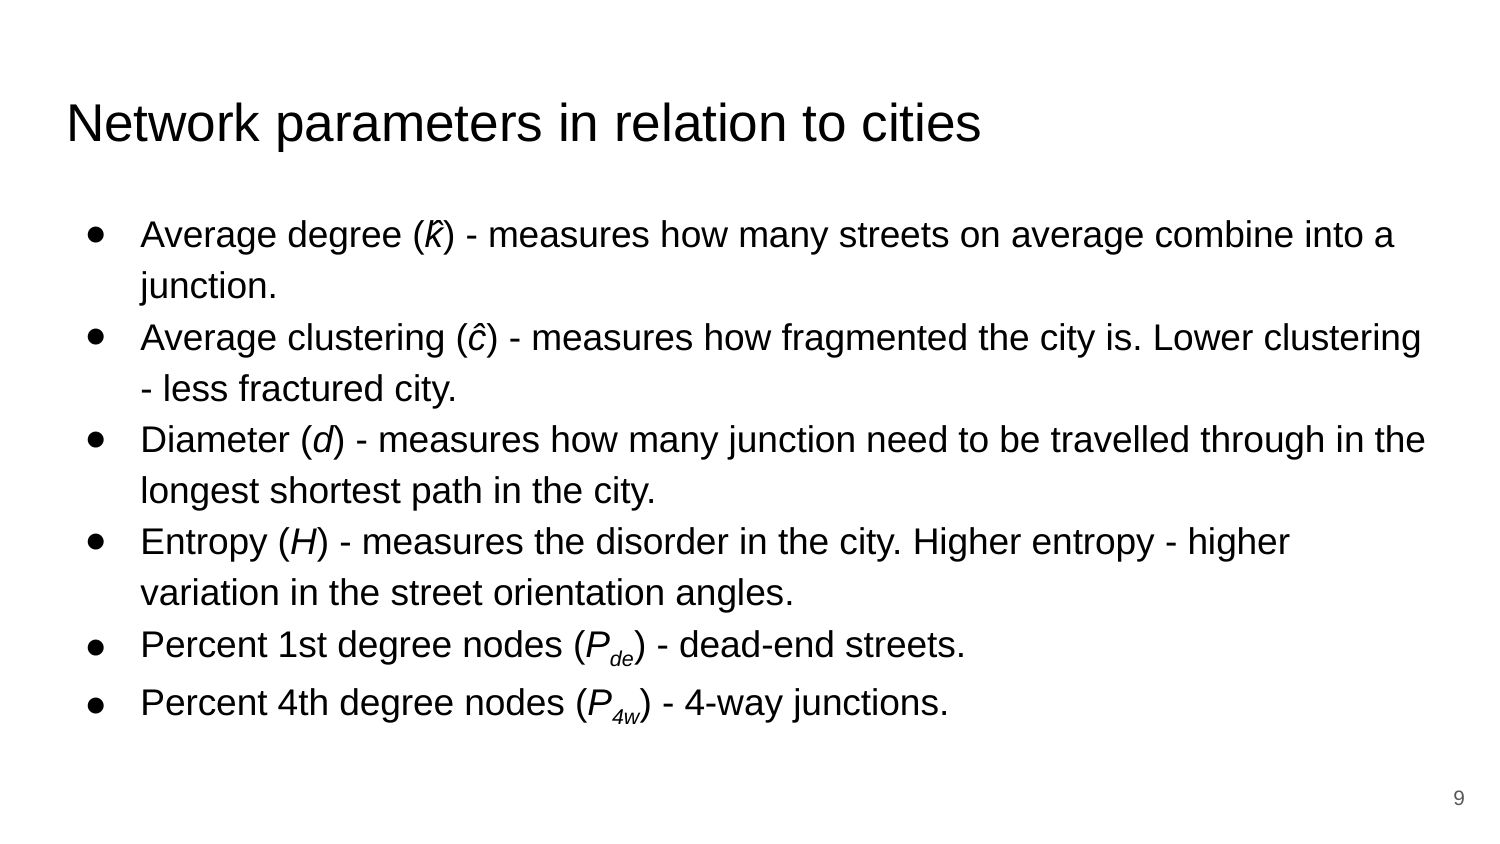

# Network parameters in relation to cities
Average degree (k̂) - measures how many streets on average combine into a junction.
Average clustering (ĉ) - measures how fragmented the city is. Lower clustering - less fractured city.
Diameter (d) - measures how many junction need to be travelled through in the longest shortest path in the city.
Entropy (H) - measures the disorder in the city. Higher entropy - higher variation in the street orientation angles.
Percent 1st degree nodes (Pde) - dead-end streets.
Percent 4th degree nodes (P4w) - 4-way junctions.
9